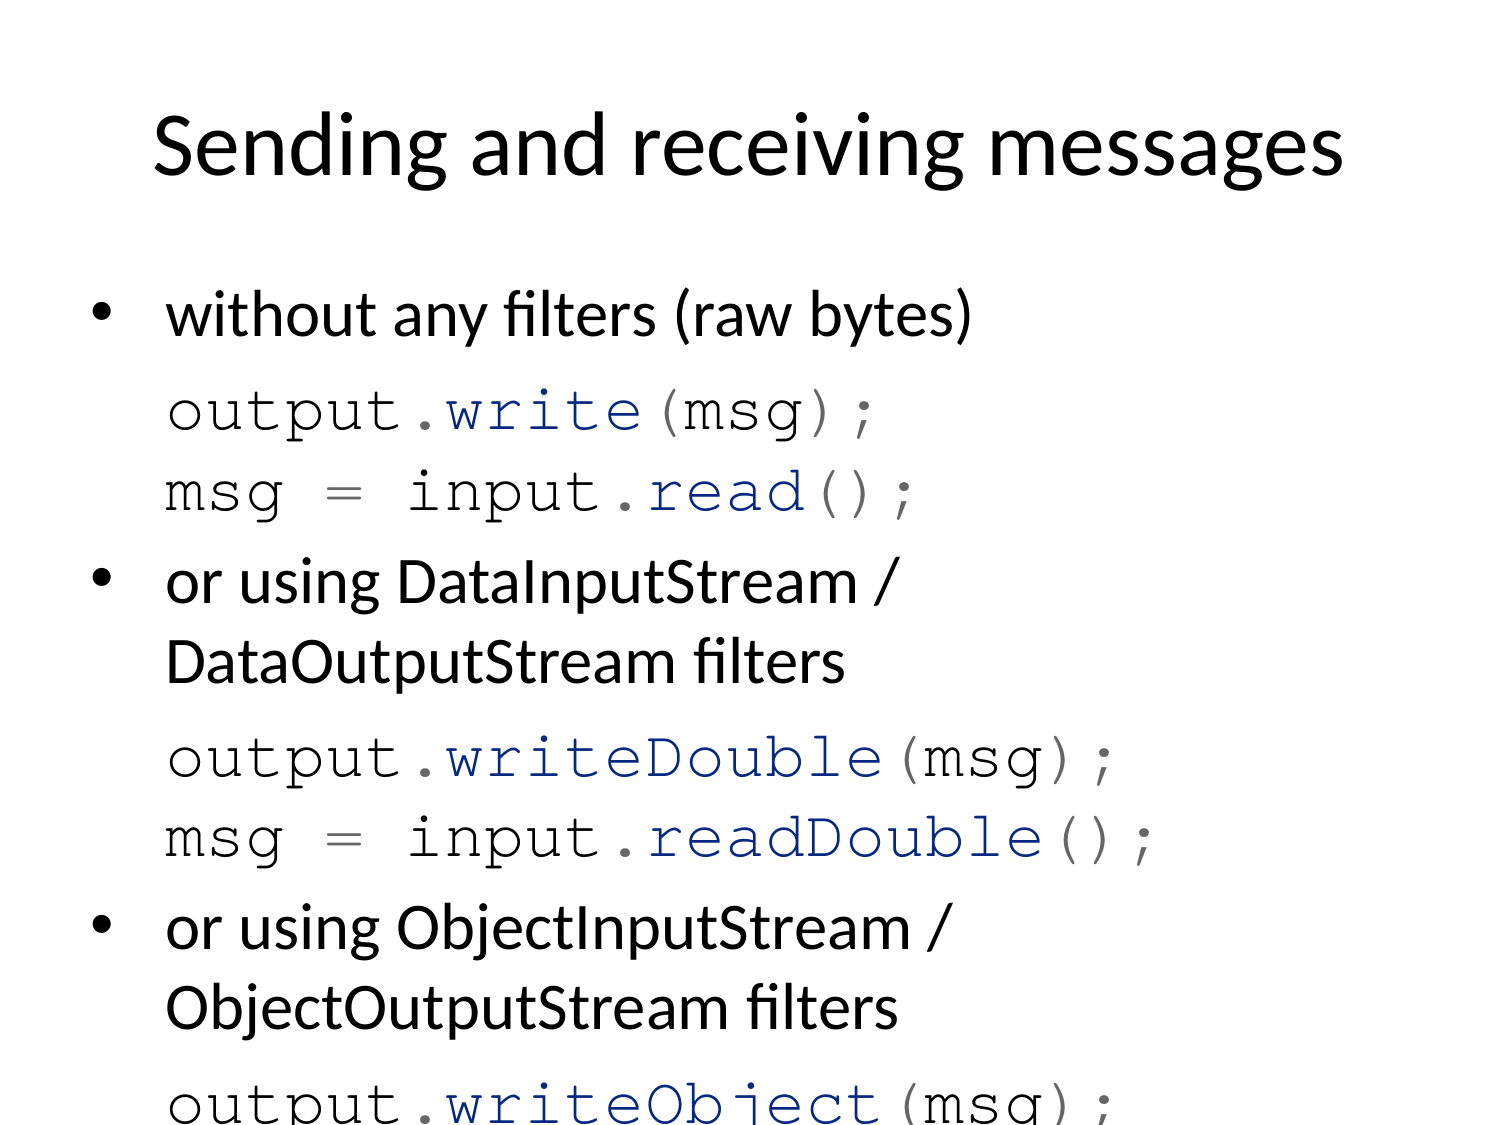

# Sending and receiving messages
without any filters (raw bytes)
output.write(msg);
msg = input.read();
or using DataInputStream / DataOutputStream filters
output.writeDouble(msg);
msg = input.readDouble();
or using ObjectInputStream / ObjectOutputStream filters
output.writeObject(msg);
msg = input.readObject();